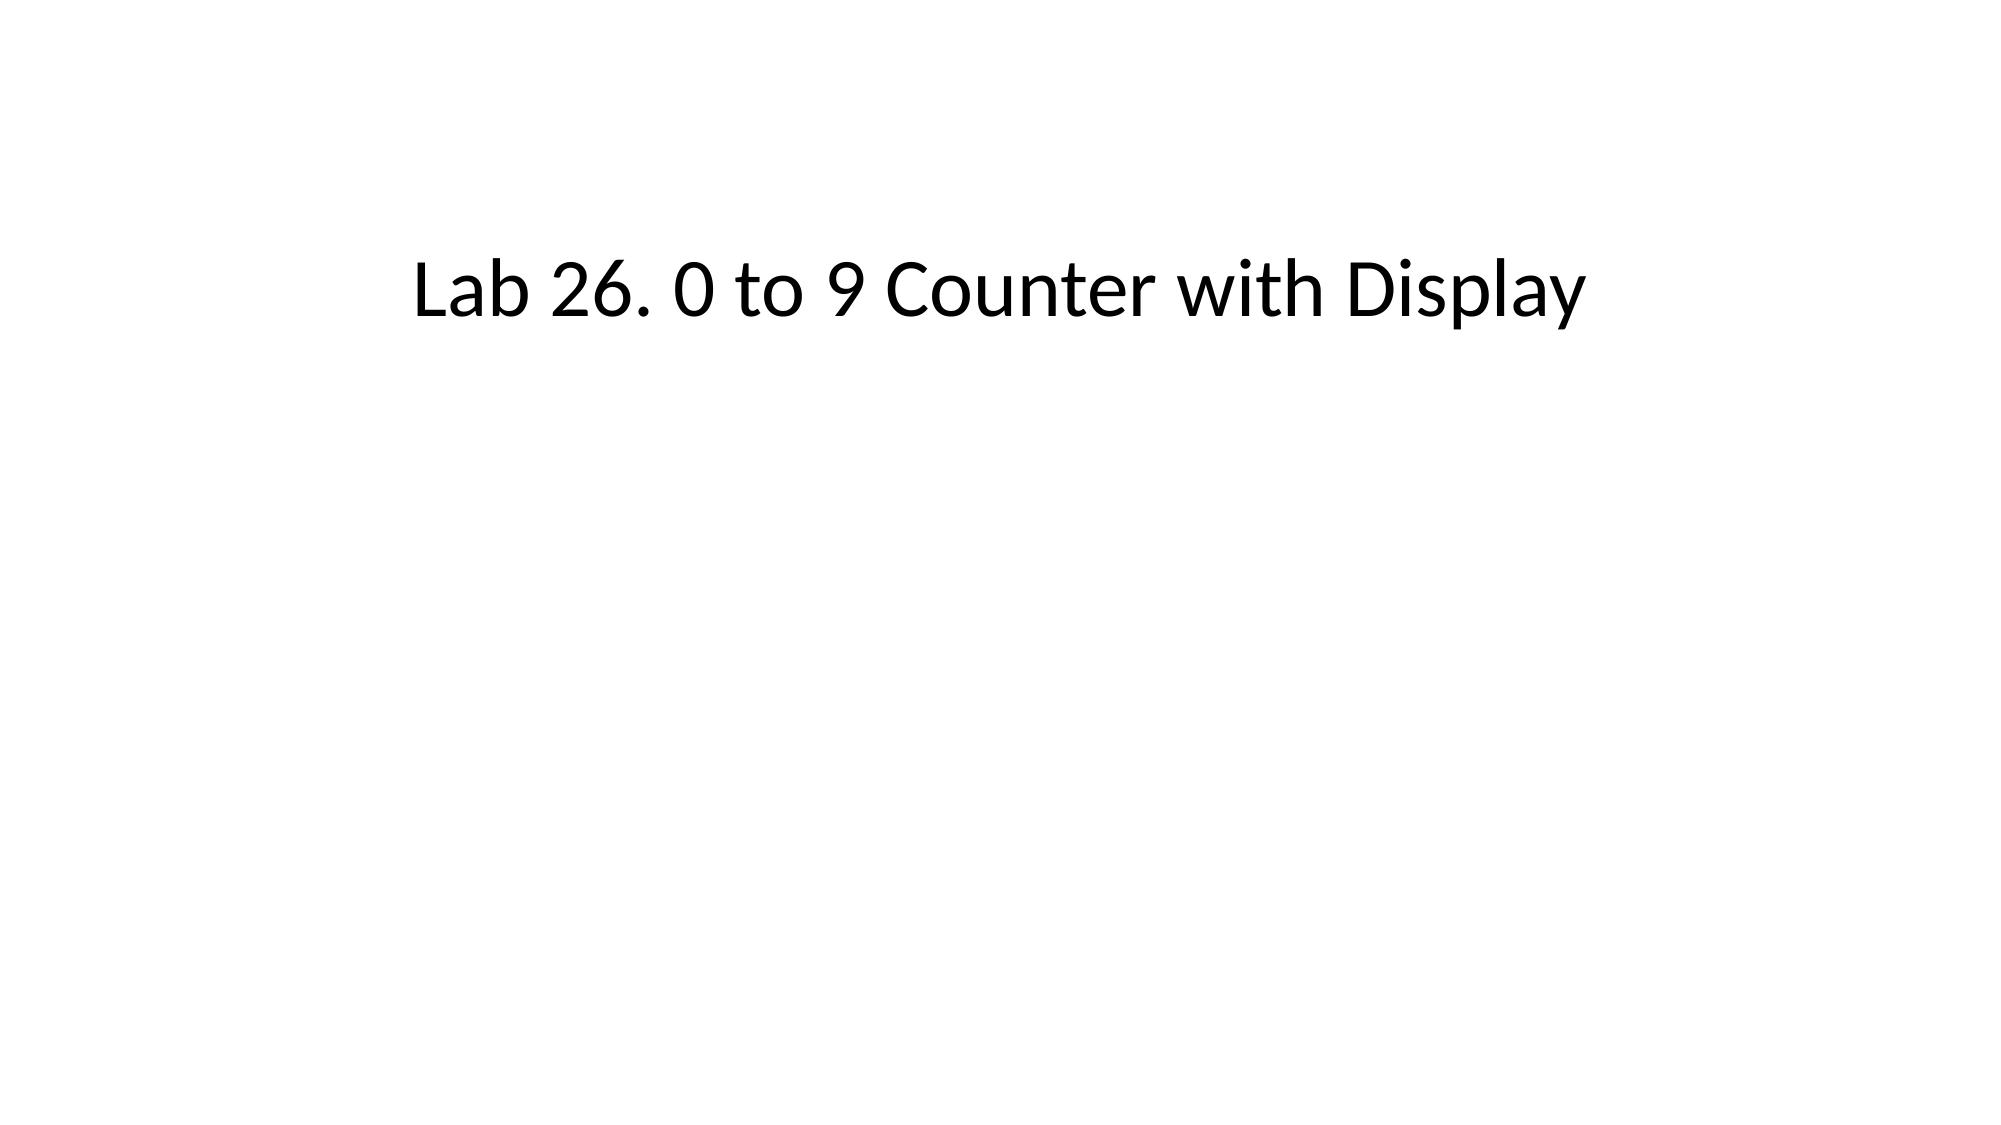

# Lab 26. 0 to 9 Counter with Display